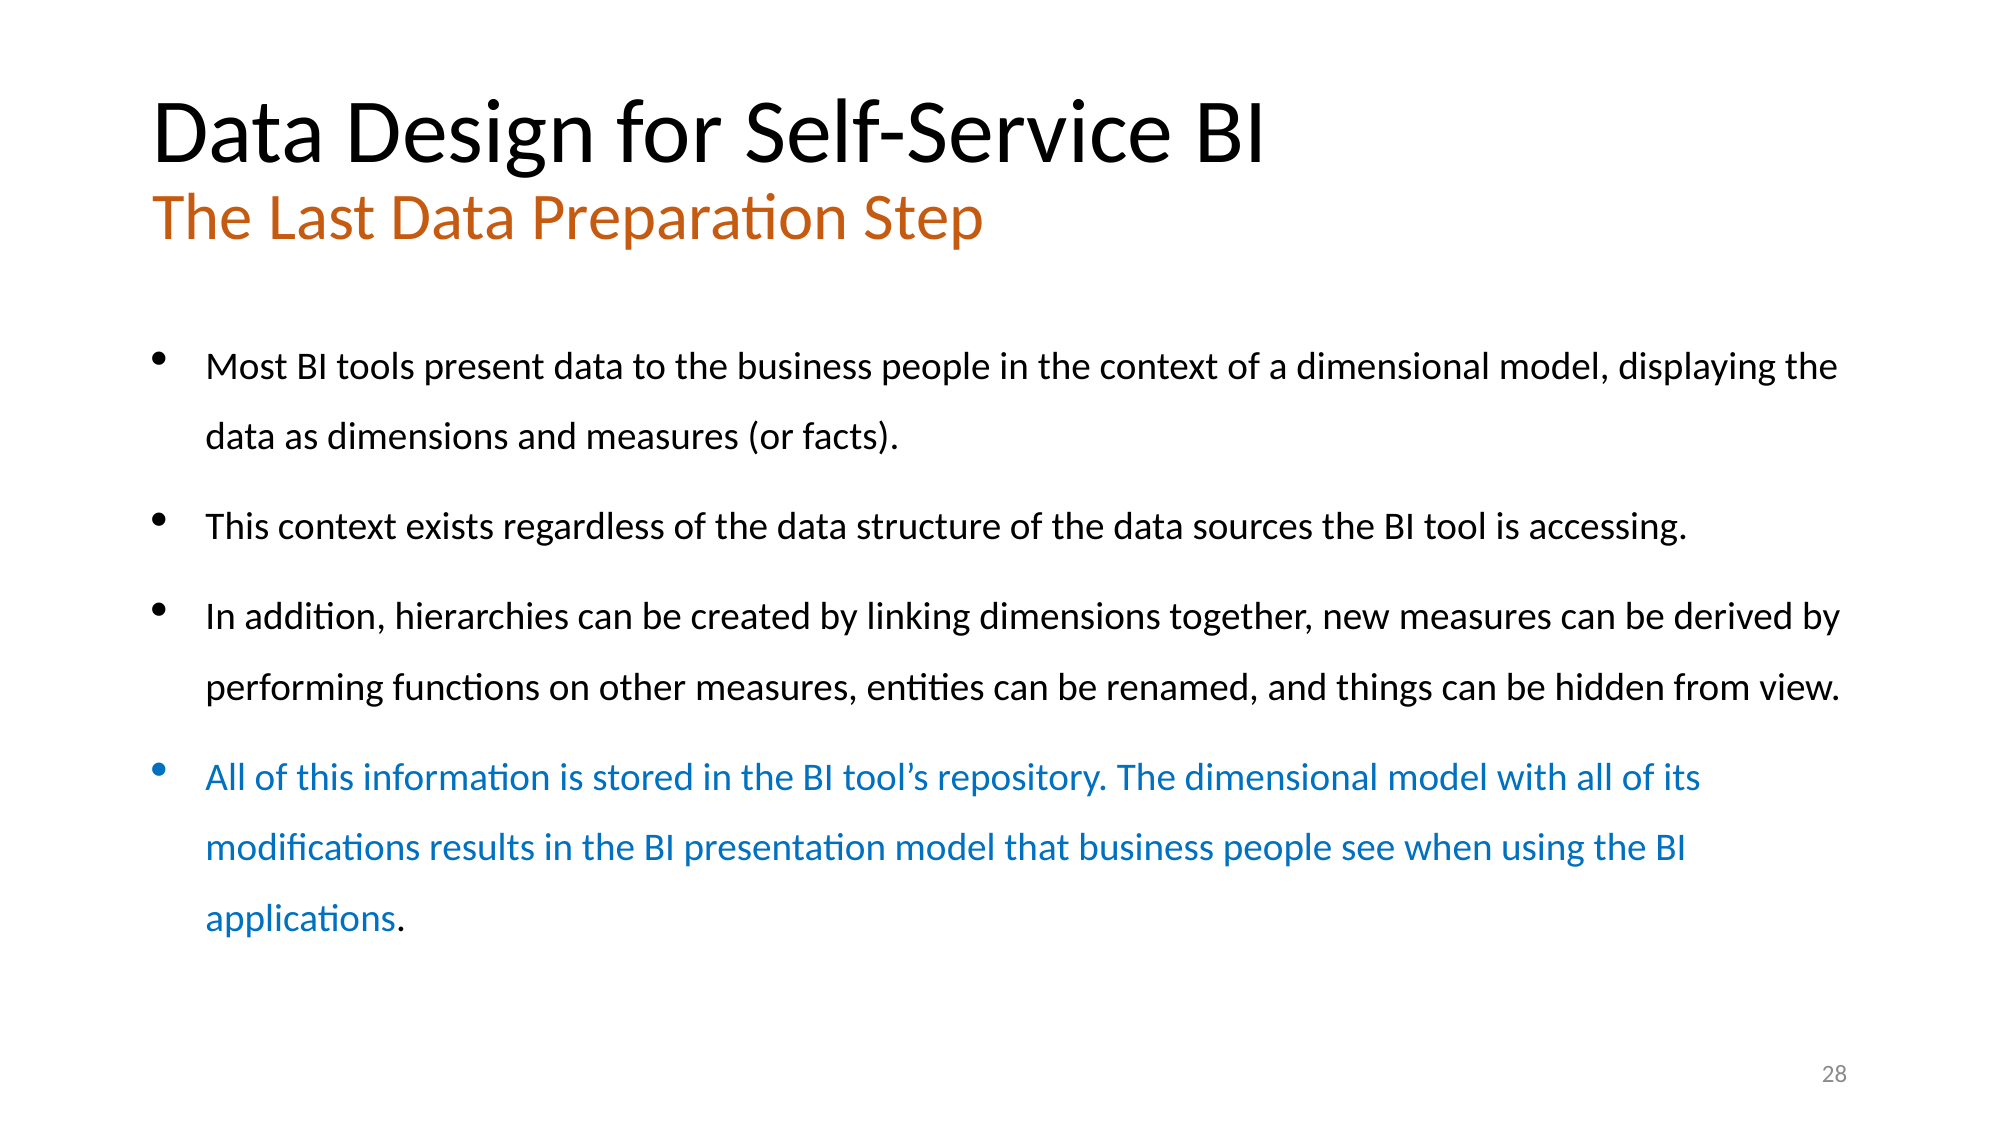

# Data Design for Self-Service BI The Last Data Preparation Step
Most BI tools present data to the business people in the context of a dimensional model, displaying the data as dimensions and measures (or facts).
This context exists regardless of the data structure of the data sources the BI tool is accessing.
In addition, hierarchies can be created by linking dimensions together, new measures can be derived by performing functions on other measures, entities can be renamed, and things can be hidden from view.
All of this information is stored in the BI tool’s repository. The dimensional model with all of its modifications results in the BI presentation model that business people see when using the BI applications.
28